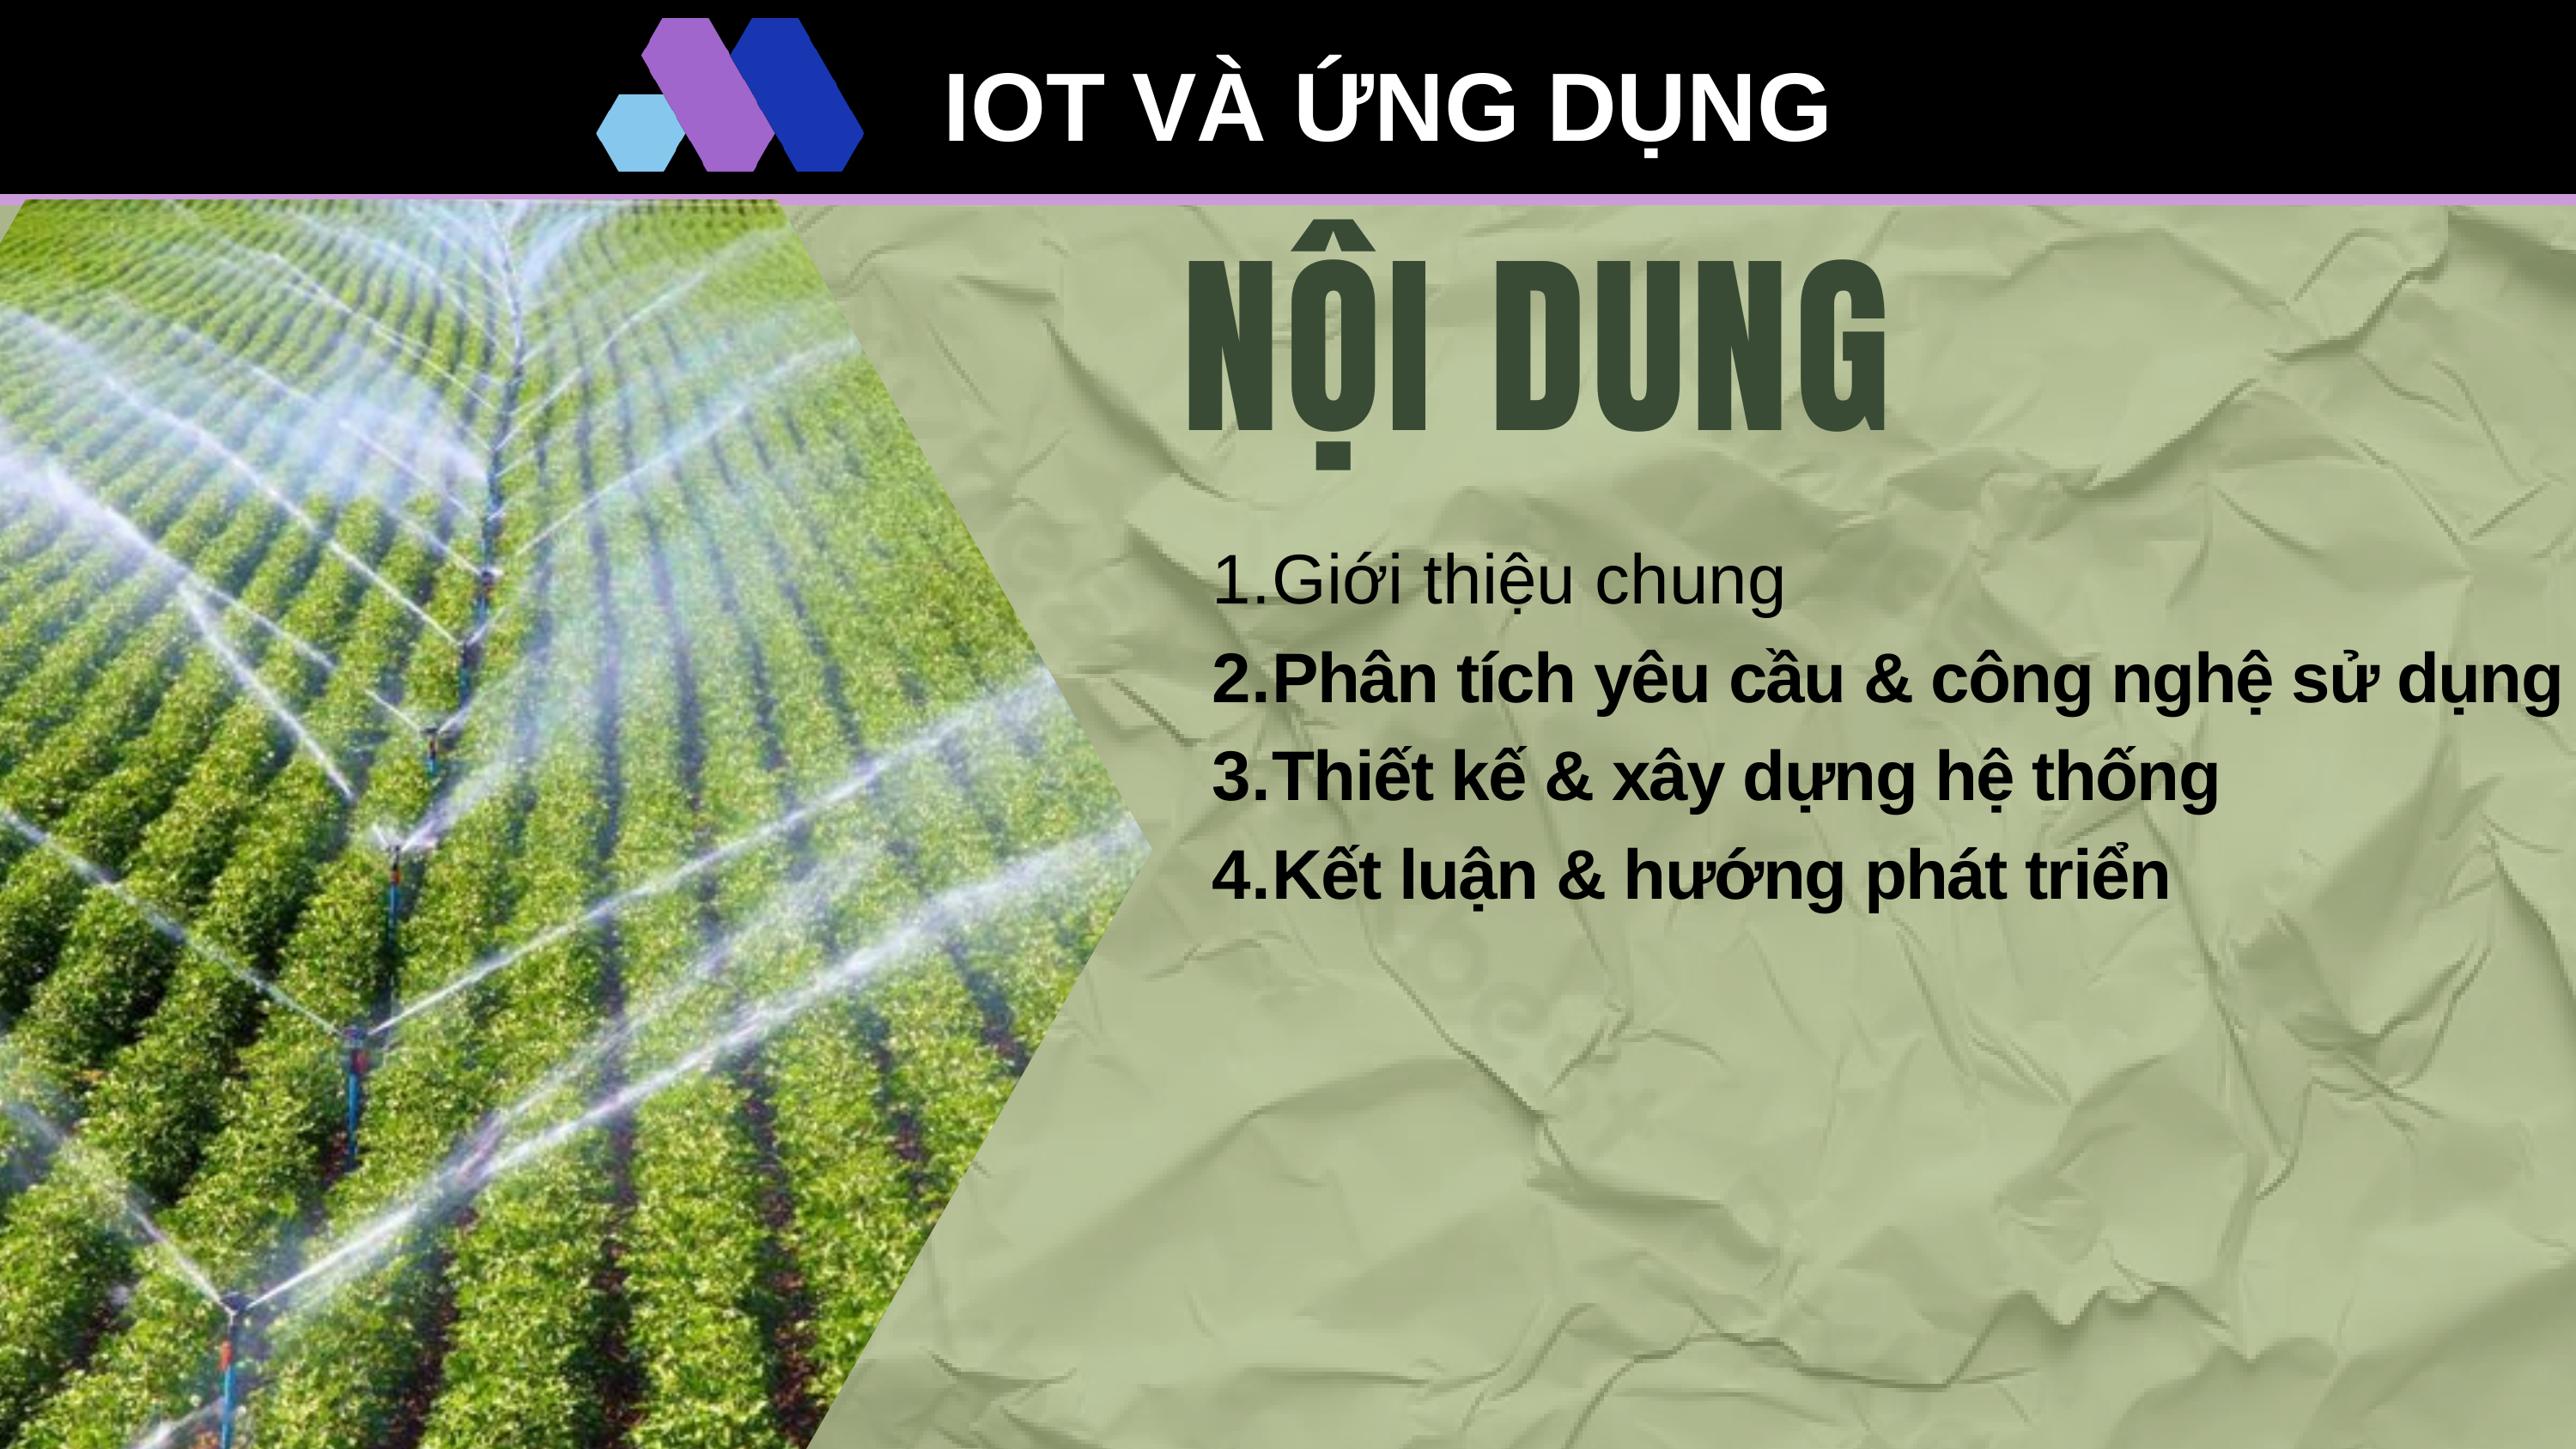

IOT VÀ ỨNG DỤNG

NỘI DUNG
Giới thiệu chung
Phân tích yêu cầu & công nghệ sử dụng
Thiết kế & xây dựng hệ thống
Kết luận & hướng phát triển